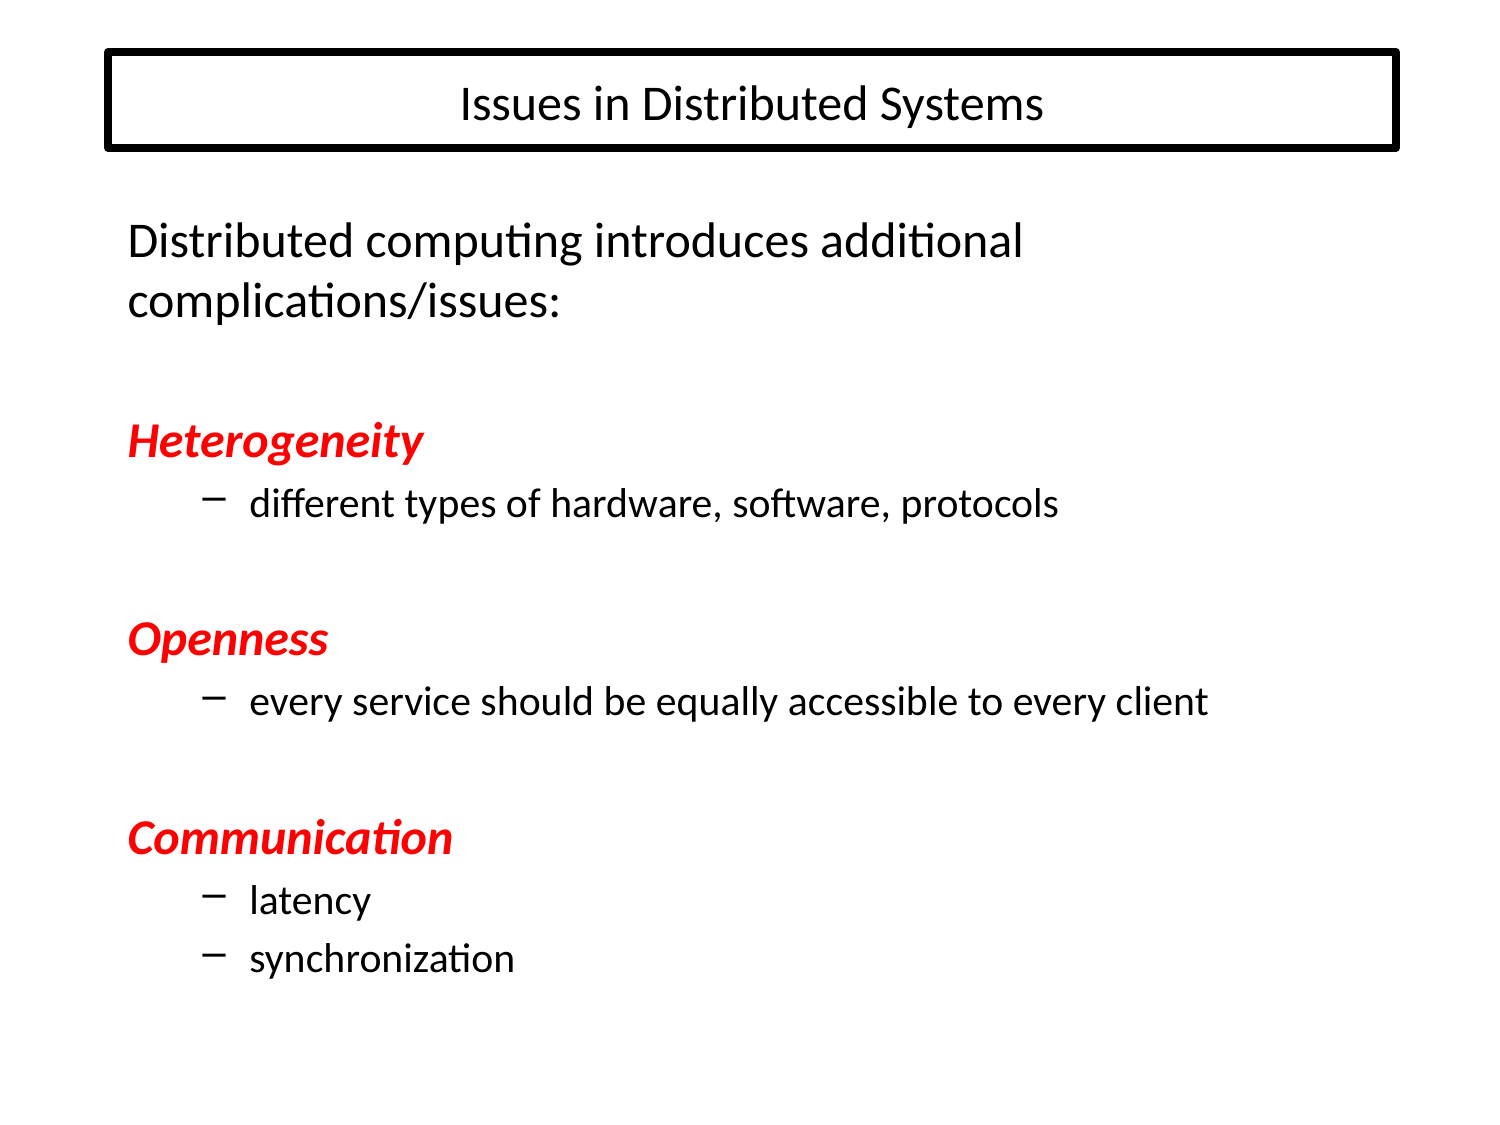

# Issues in Distributed Systems
Distributed computing introduces additional complications/issues:

Heterogeneity
different types of hardware, software, protocols

Openness
every service should be equally accessible to every client

Communication
latency
synchronization